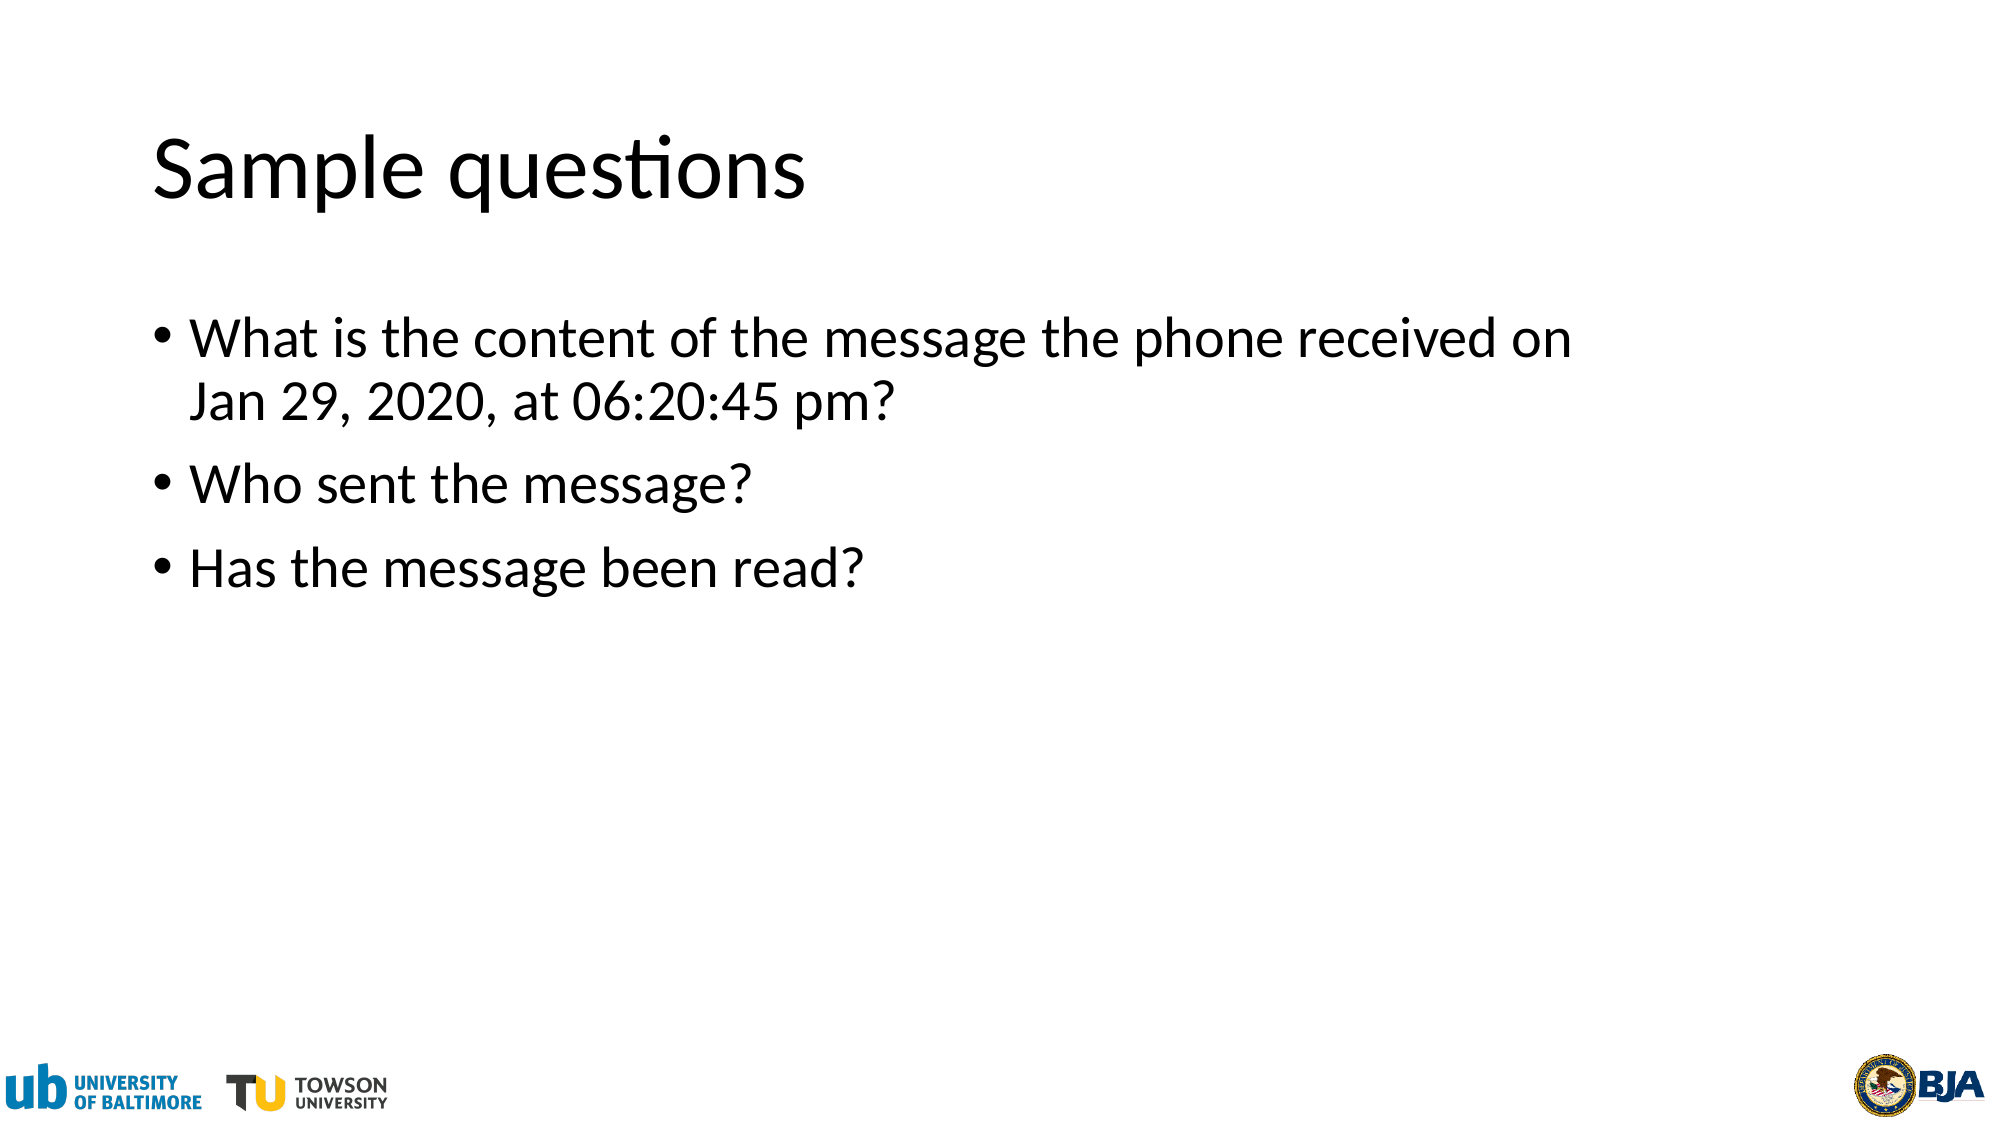

# Sample questions
What is the content of the message the phone received on Jan 29, 2020, at 06:20:45 pm?
Who sent the message?
Has the message been read?